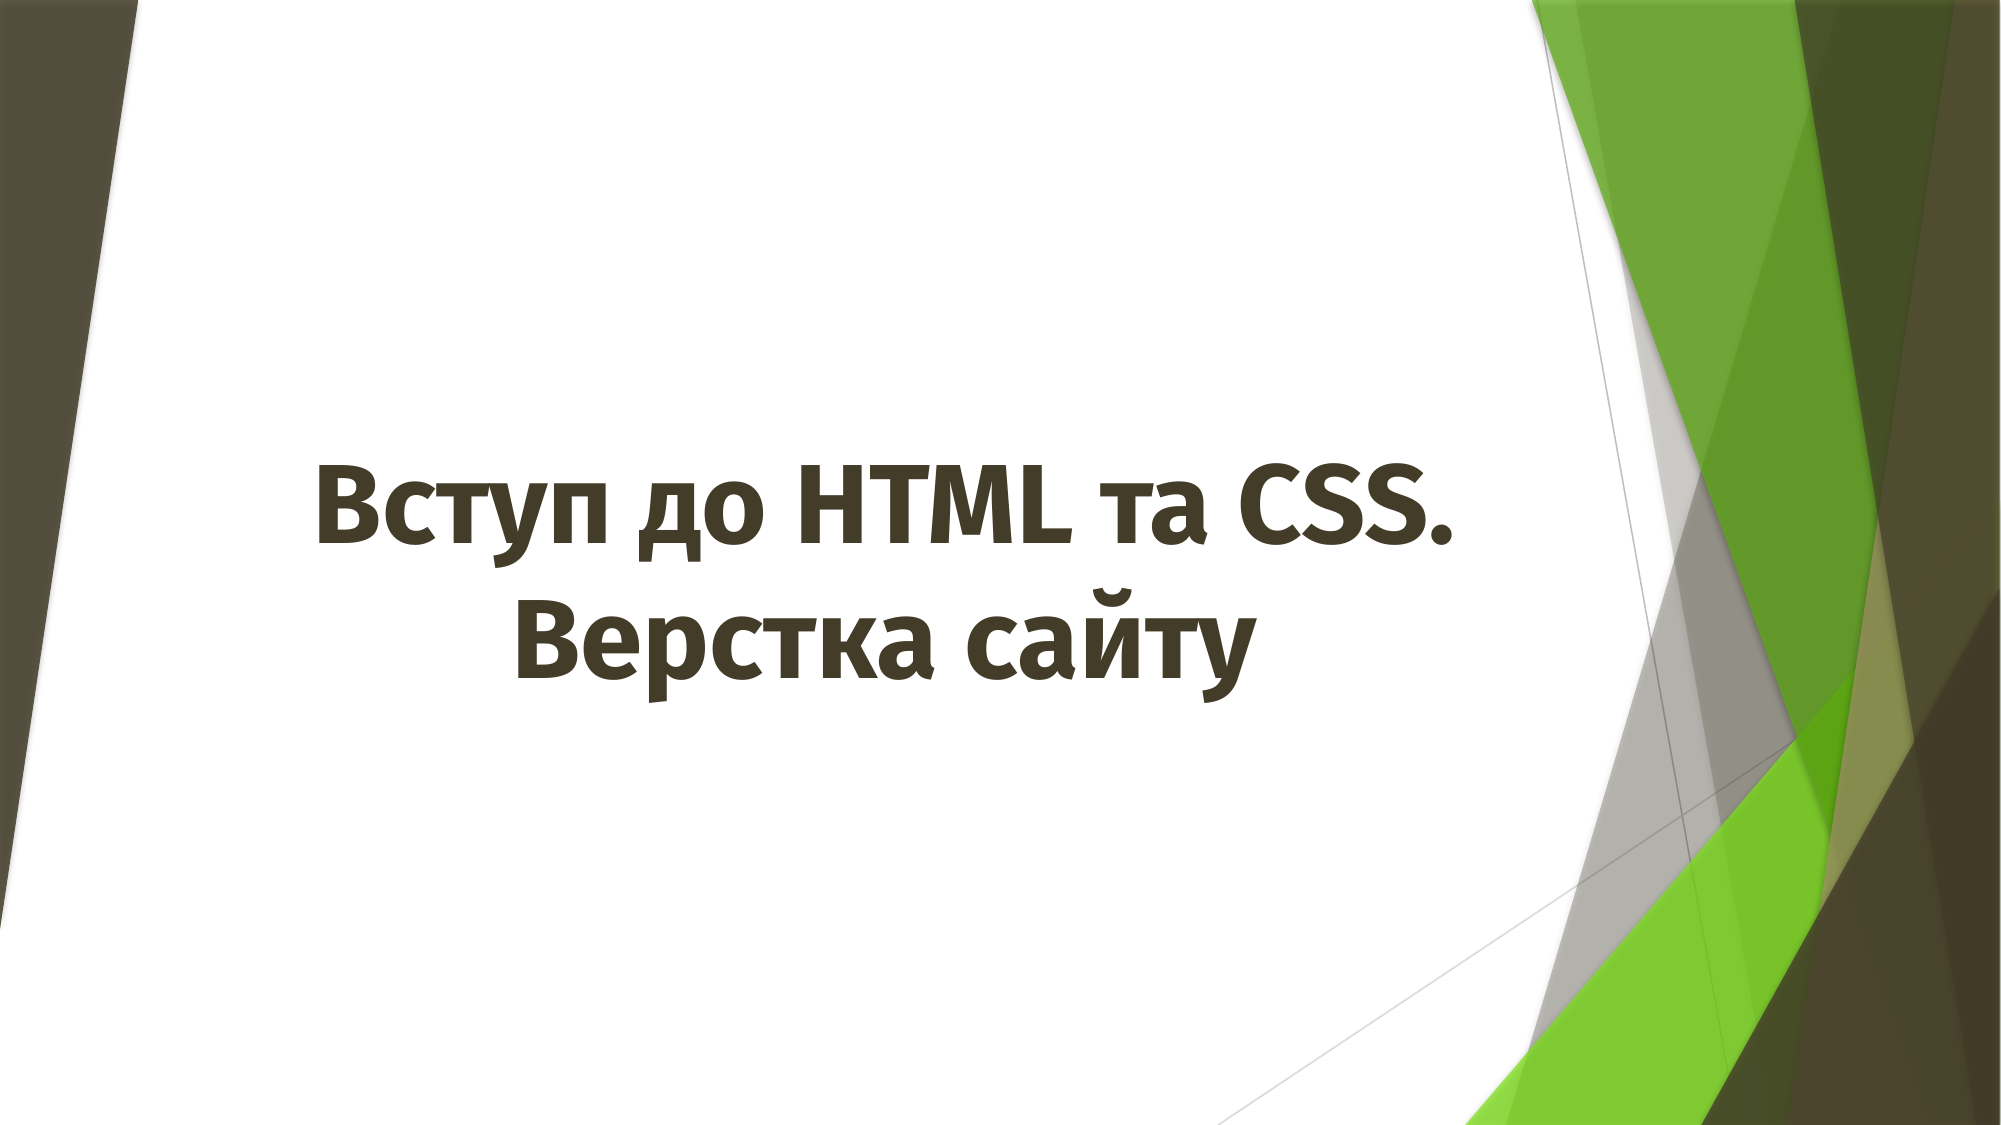

# Вступ до HTML та CSS. Верстка сайту